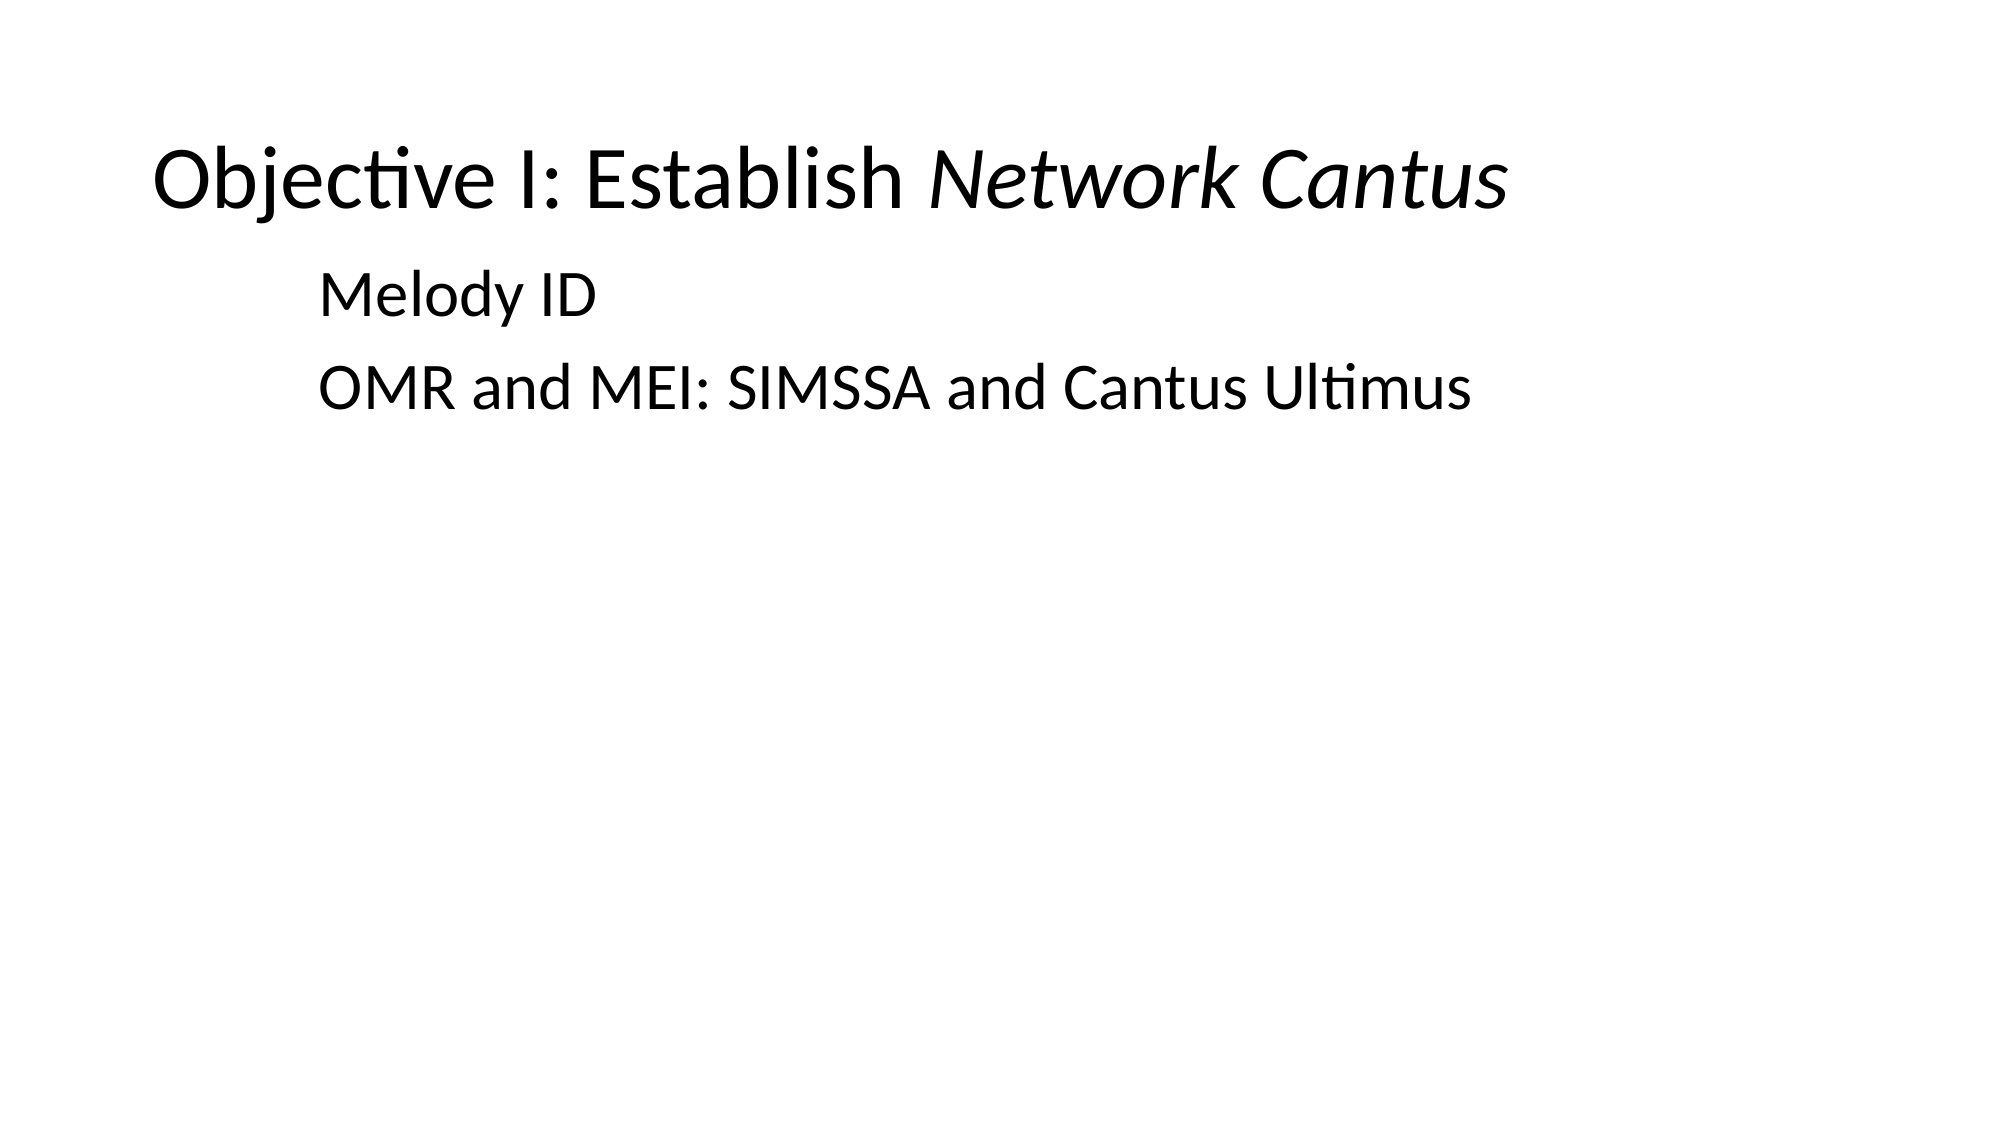

# Objective I: Establish Network Cantus
Melody ID
OMR and MEI: SIMSSA and Cantus Ultimus